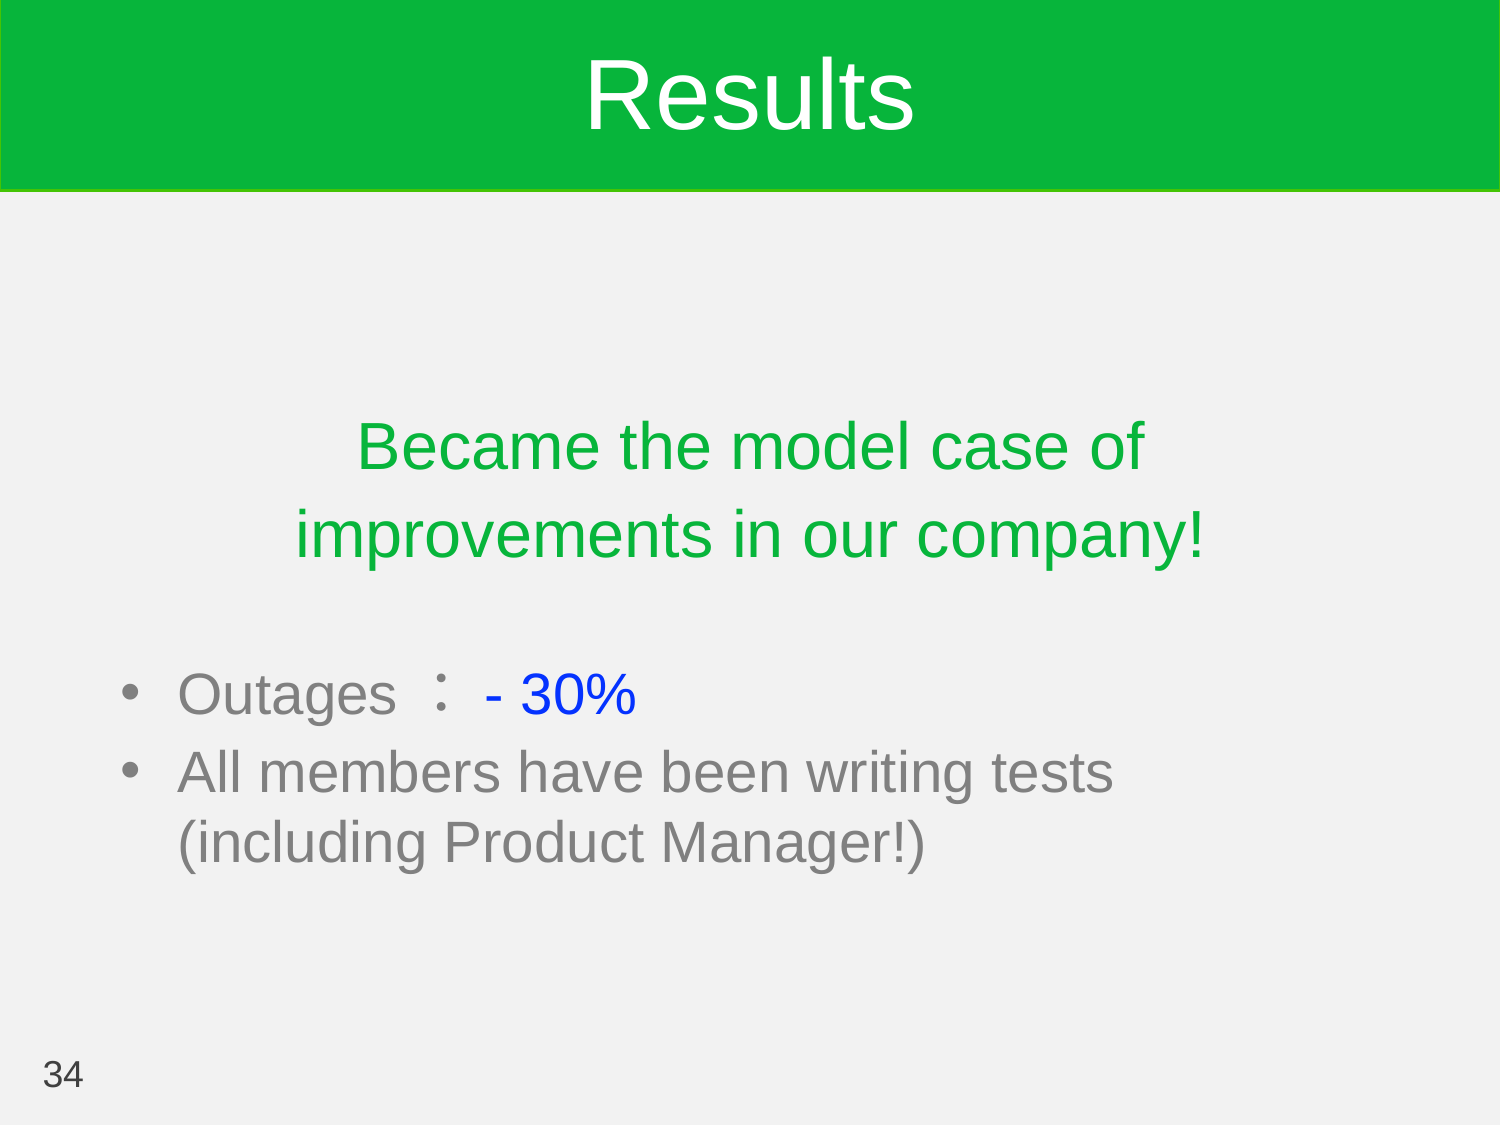

# Results
Became the model case of
improvements in our company!

Outages：- 30%
All members have been writing tests
(including Product Manager!)
34